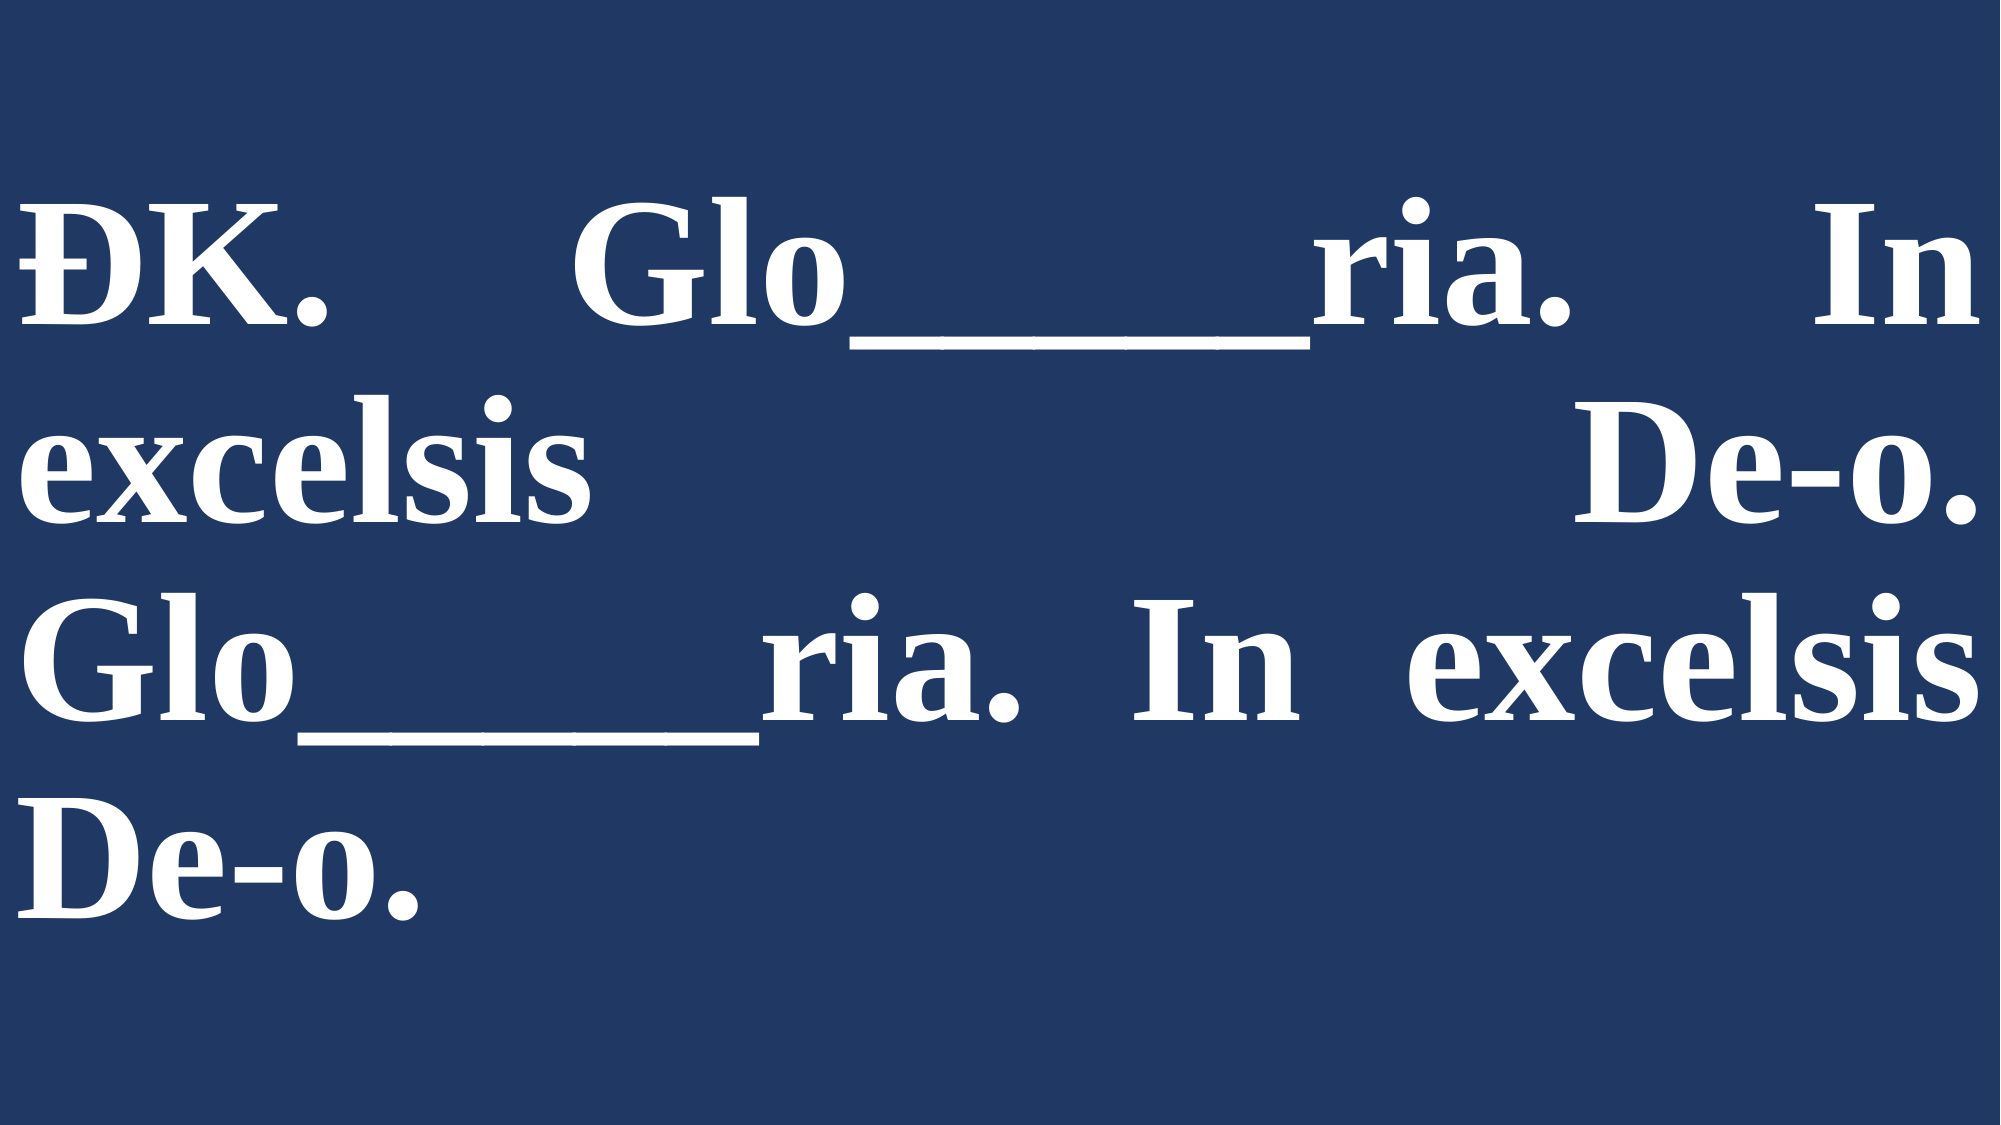

# ĐK. Glo_____ria. In excelsis De-o. Glo_____ria. In excelsis De-o.